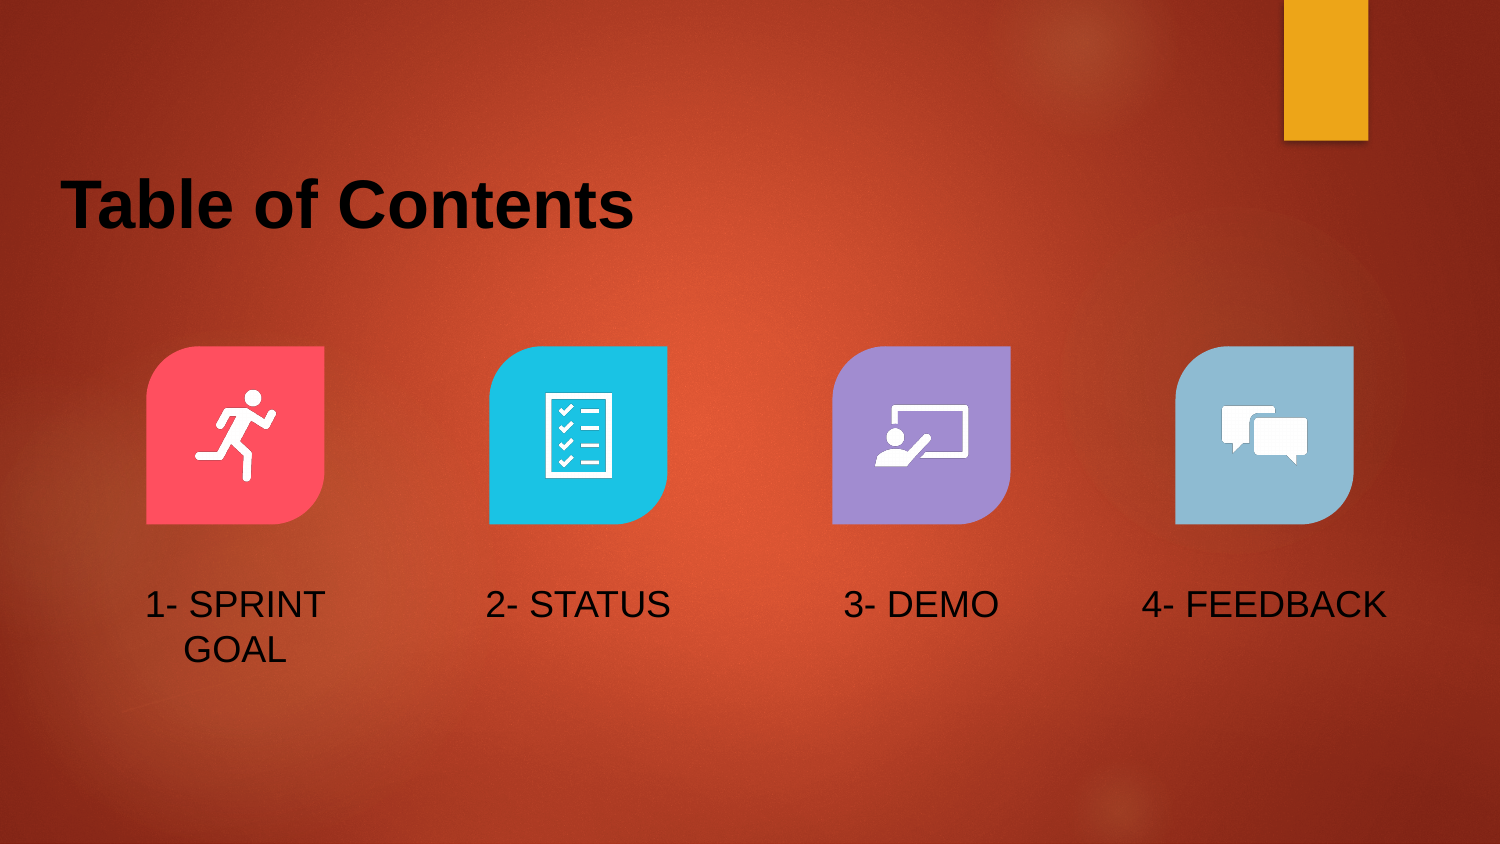

Table of Contents

1- SPRINT GOAL

2- STATUS

3- DEMO

4- FEEDBACK